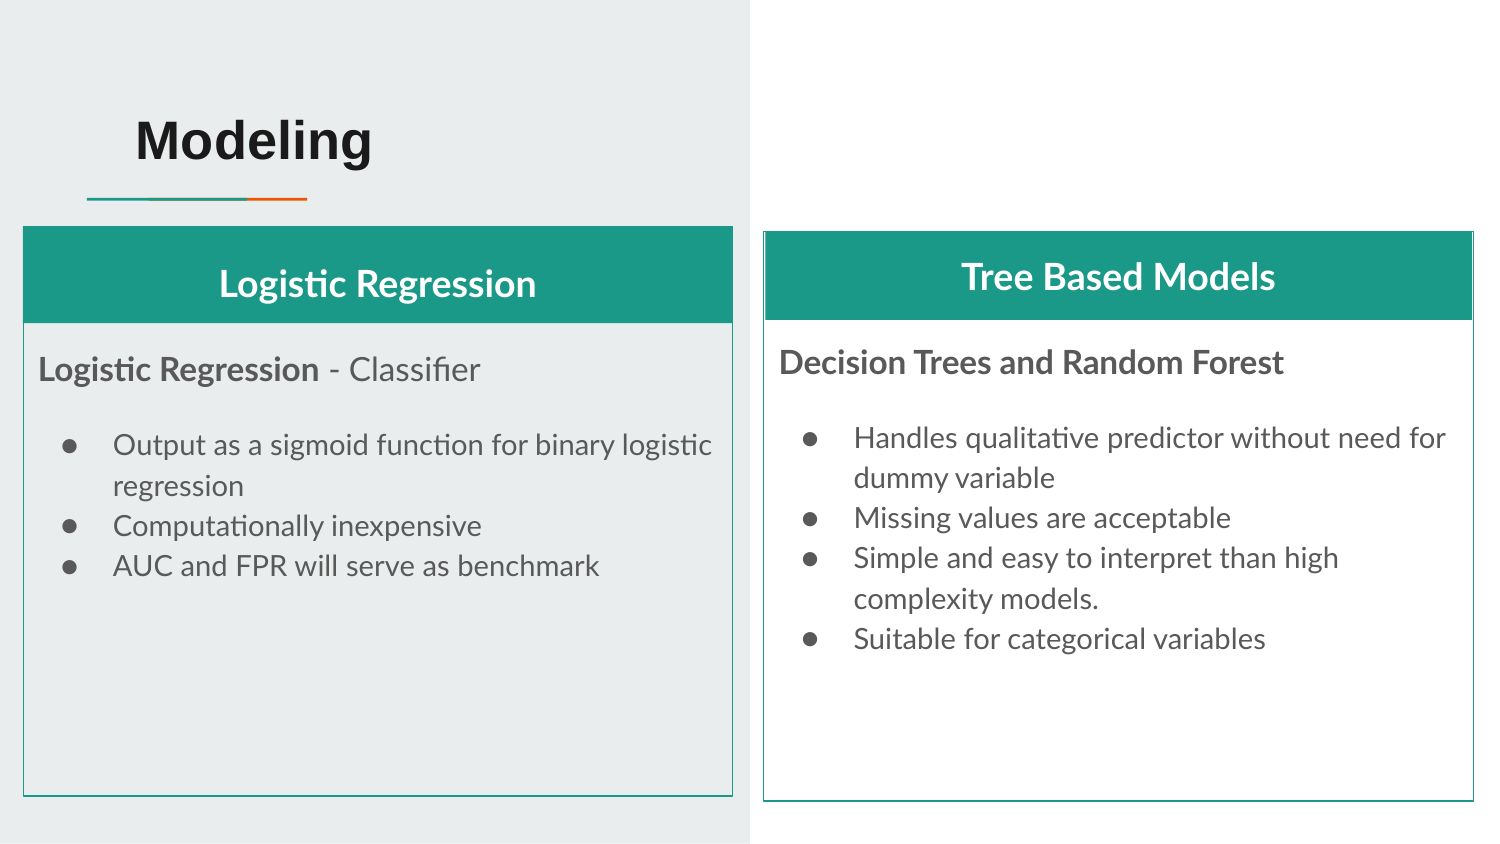

# Modeling

Tree Based Models
Logistic Regression
Decision Trees and Random Forest
Handles qualitative predictor without need for dummy variable
Missing values are acceptable
Simple and easy to interpret than high complexity models.
Suitable for categorical variables
Logistic Regression - Classifier
Output as a sigmoid function for binary logistic regression
Computationally inexpensive
AUC and FPR will serve as benchmark